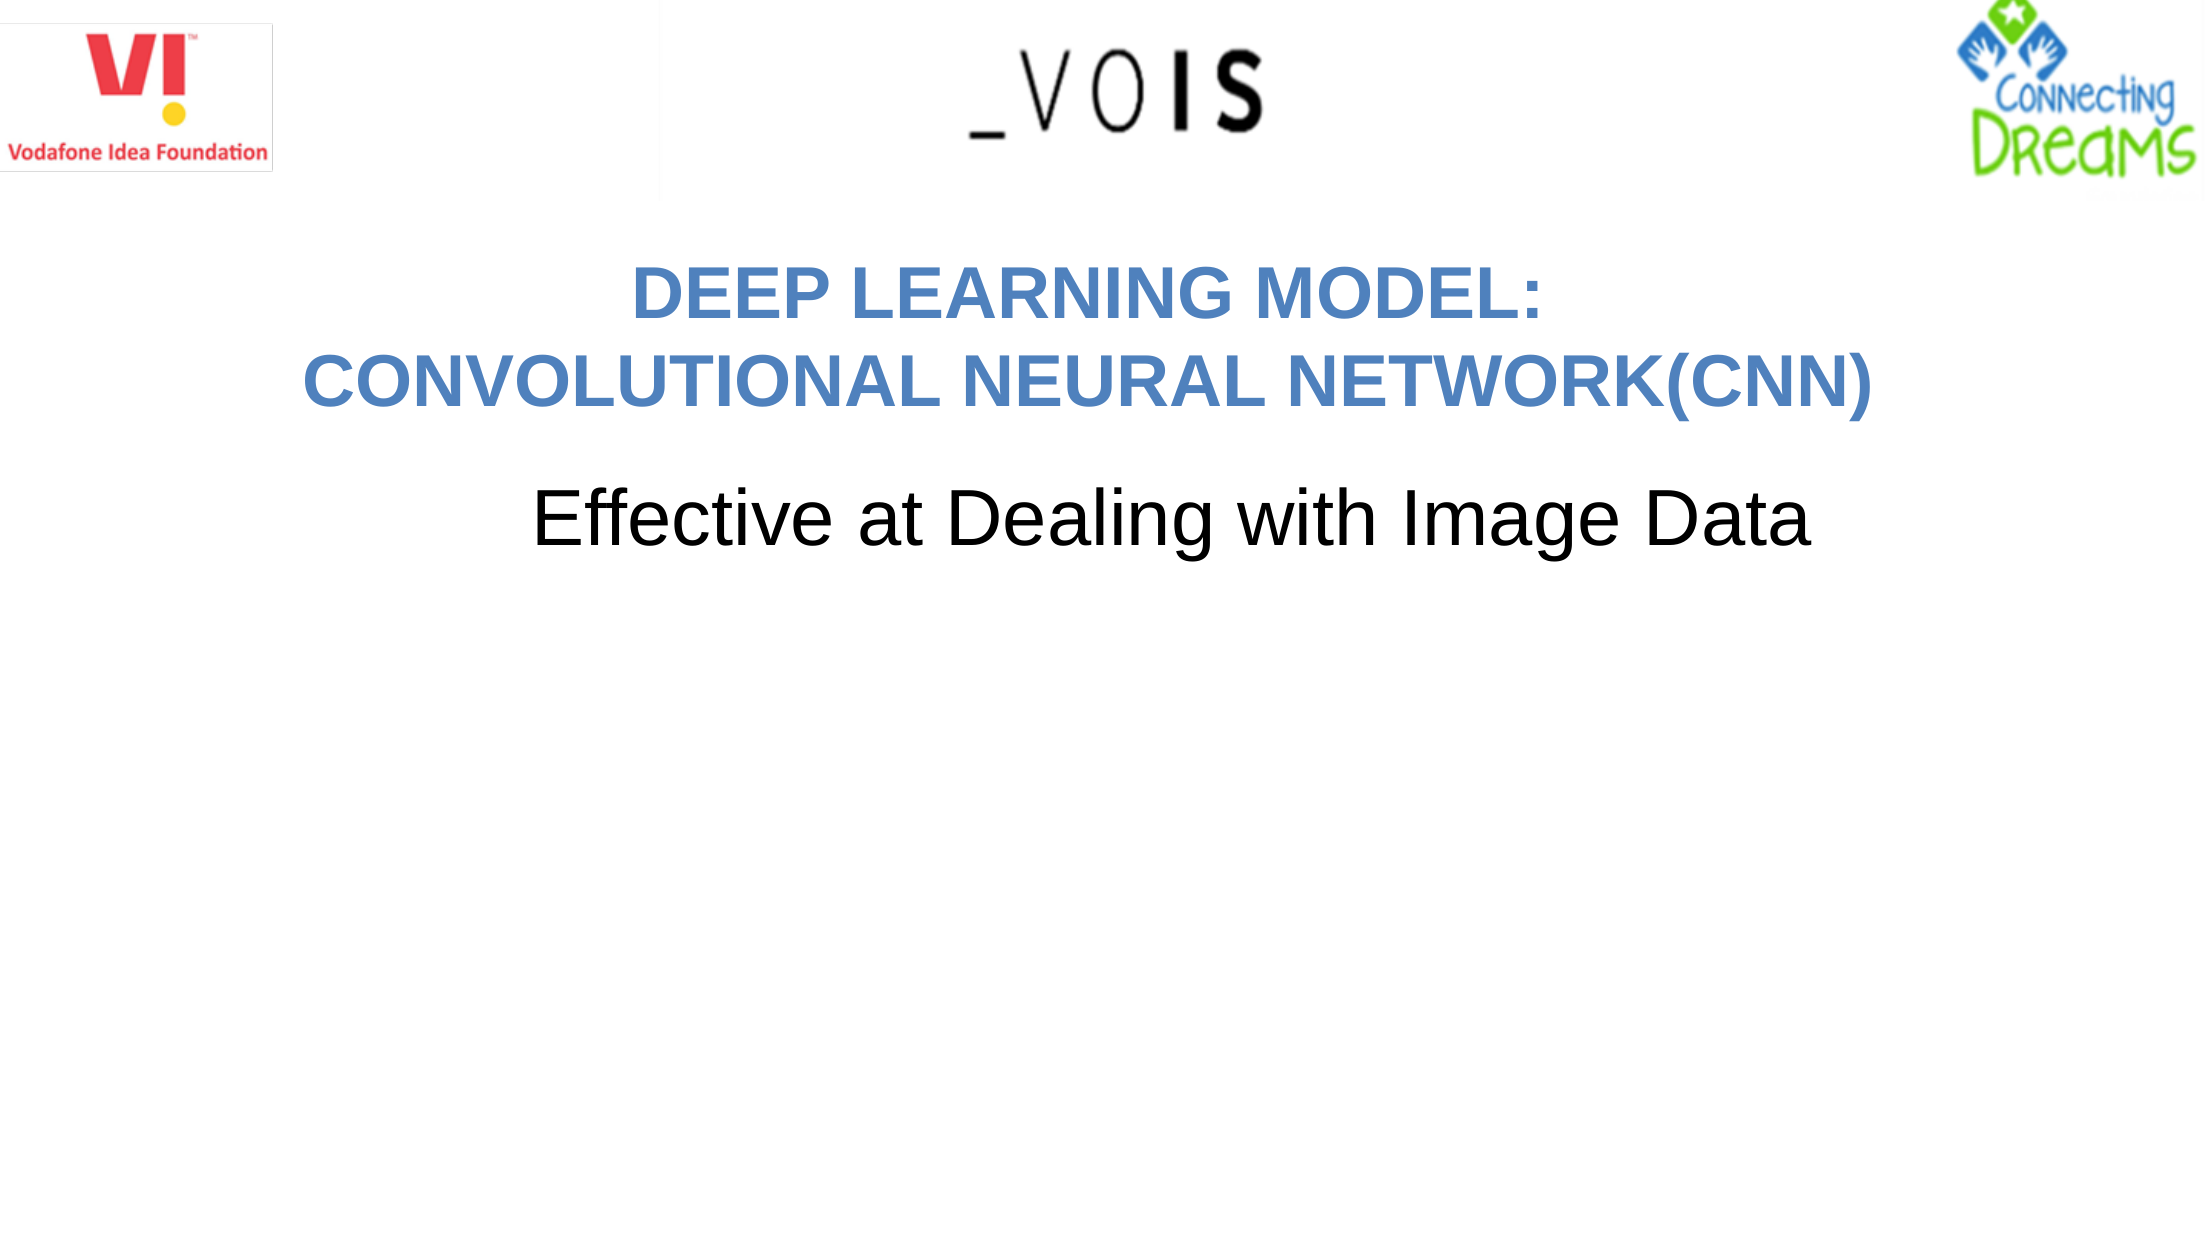

DEEP LEARNING MODEL:
CONVOLUTIONAL NEURAL NETWORK(CNN)
#
Effective at Dealing with Image Data